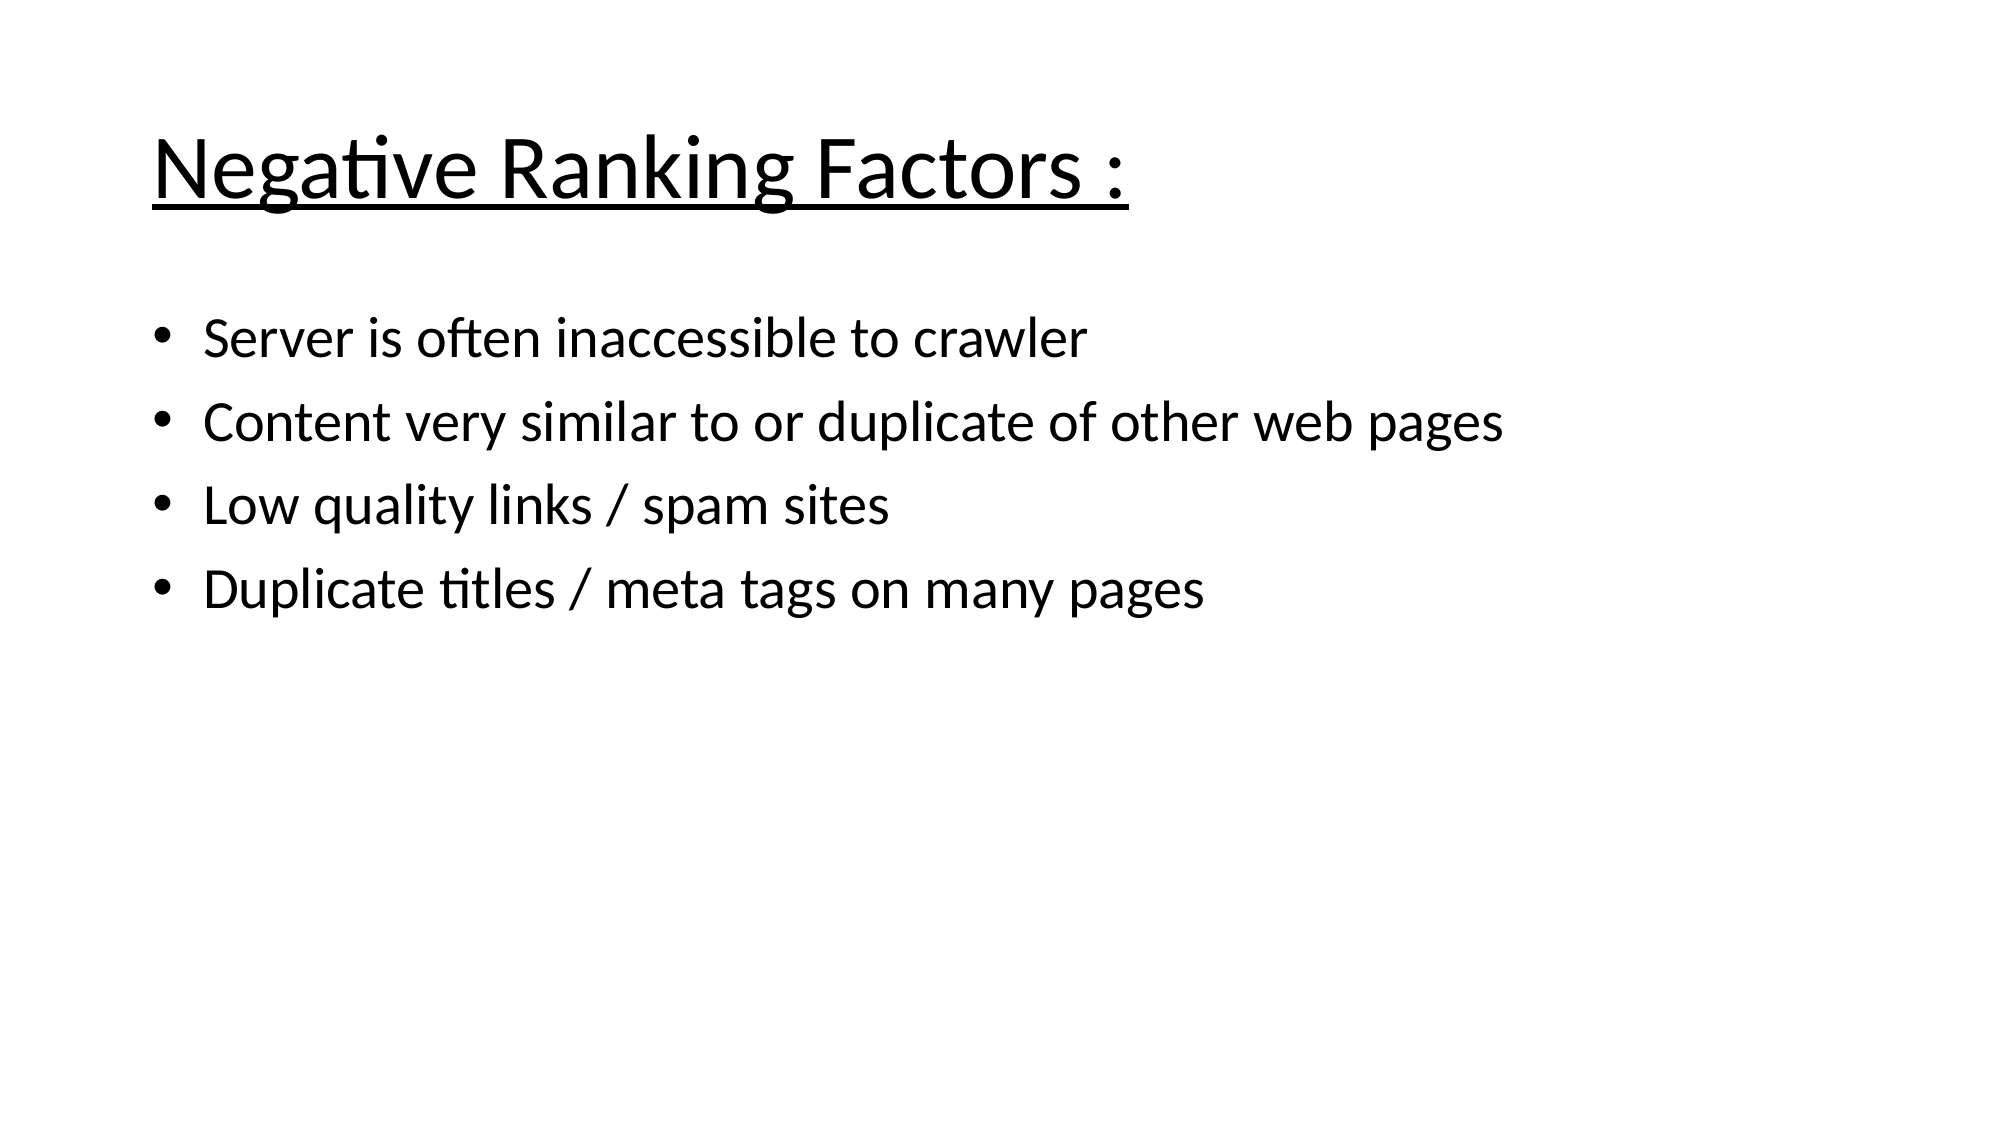

# Negative Ranking Factors :
 Server is often inaccessible to crawler
 Content very similar to or duplicate of other web pages
 Low quality links / spam sites
 Duplicate titles / meta tags on many pages